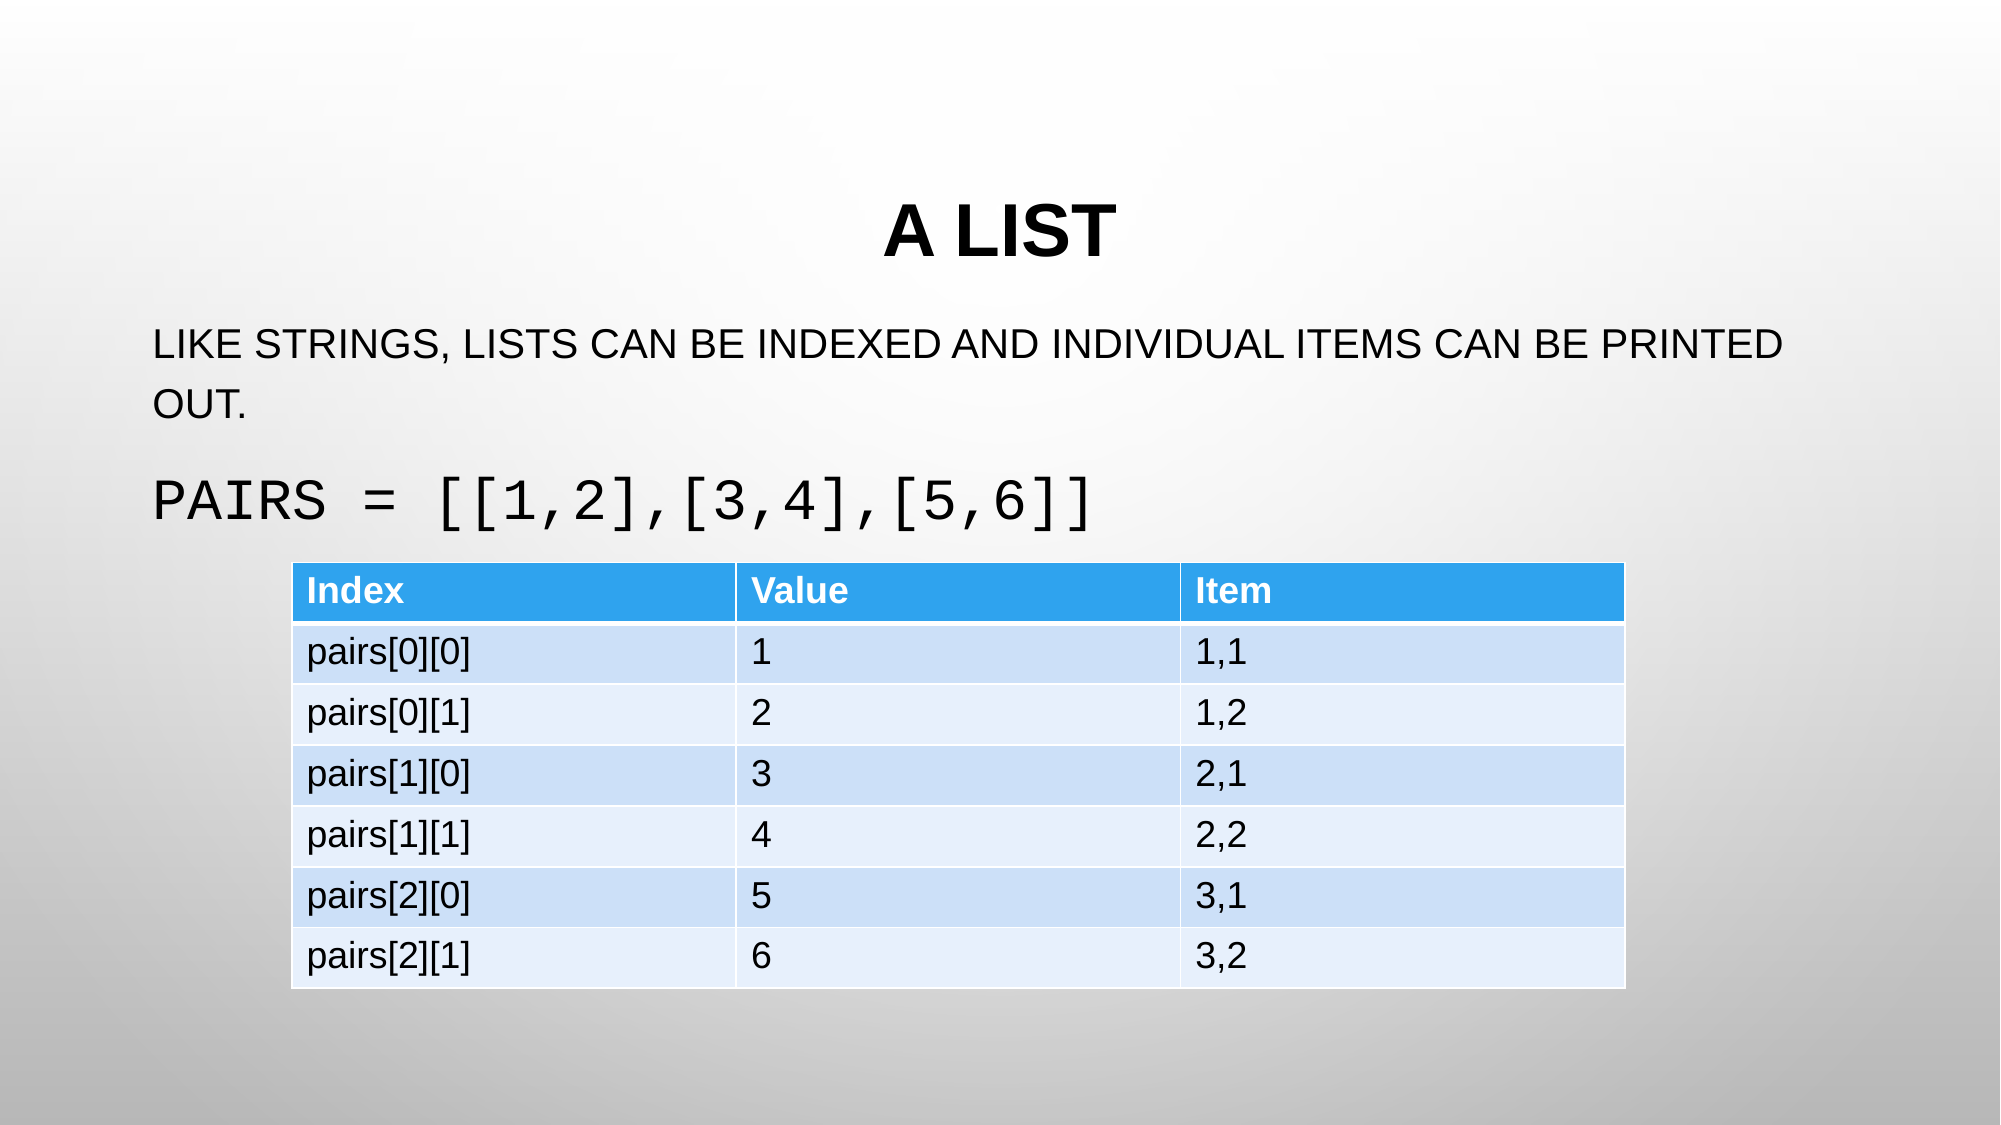

# A LIST
LIKE STRINGS, LISTS CAN BE INDEXED AND INDIVIDUAL ITEMS CAN BE PRINTED OUT.
PAIRS = [[1,2],[3,4],[5,6]]

| Index | Value | Item |
| --- | --- | --- |
| pairs[0][0] | 1 | 1,1 |
| pairs[0][1] | 2 | 1,2 |
| pairs[1][0] | 3 | 2,1 |
| pairs[1][1] | 4 | 2,2 |
| pairs[2][0] | 5 | 3,1 |
| pairs[2][1] | 6 | 3,2 |